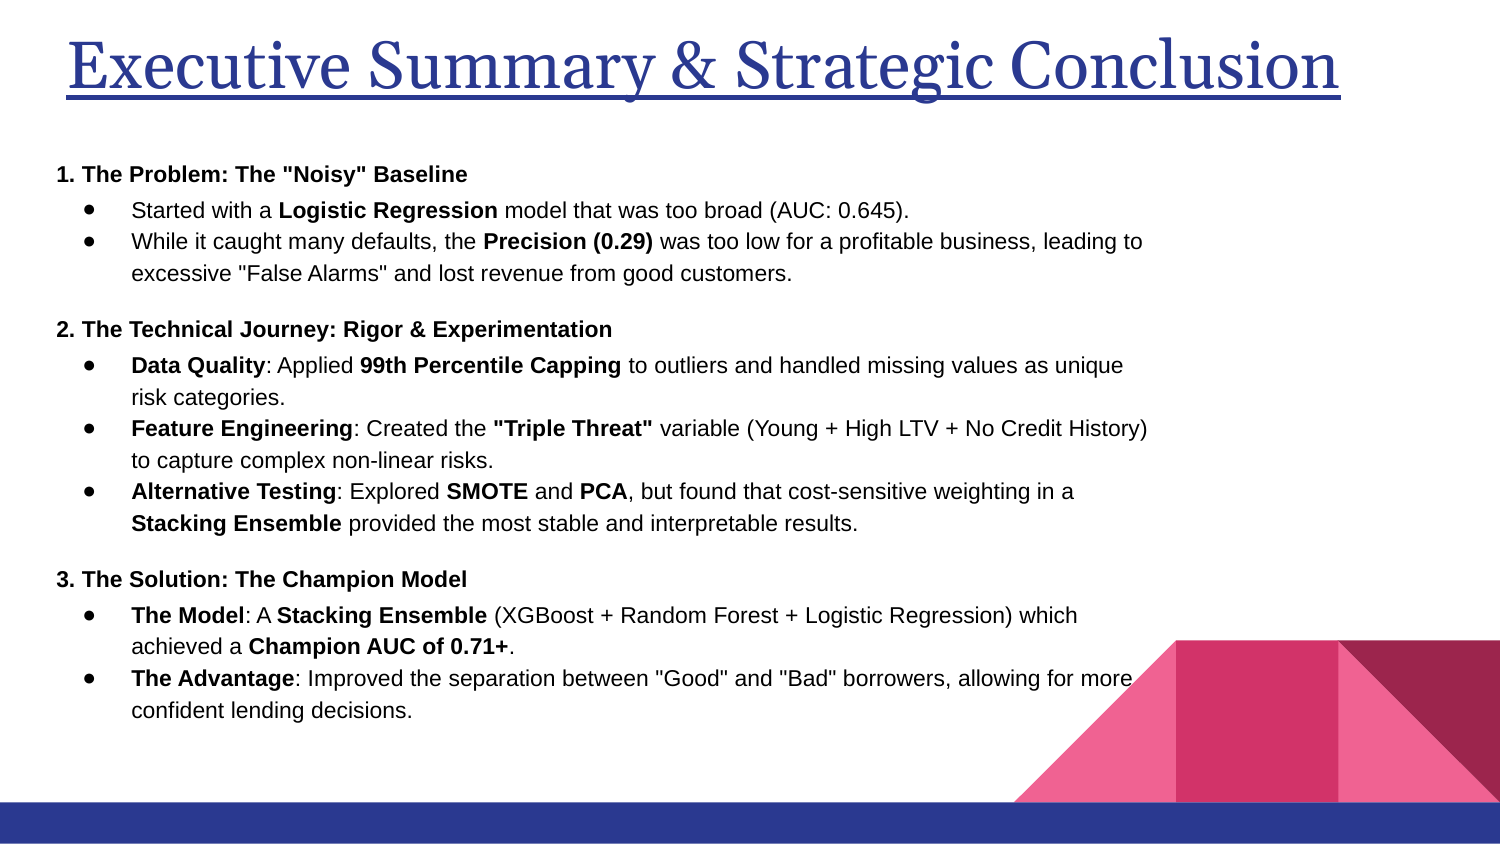

# Executive Summary & Strategic Conclusion
1. The Problem: The "Noisy" Baseline
Started with a Logistic Regression model that was too broad (AUC: 0.645).
While it caught many defaults, the Precision (0.29) was too low for a profitable business, leading to excessive "False Alarms" and lost revenue from good customers.
2. The Technical Journey: Rigor & Experimentation
Data Quality: Applied 99th Percentile Capping to outliers and handled missing values as unique risk categories.
Feature Engineering: Created the "Triple Threat" variable (Young + High LTV + No Credit History) to capture complex non-linear risks.
Alternative Testing: Explored SMOTE and PCA, but found that cost-sensitive weighting in a Stacking Ensemble provided the most stable and interpretable results.
3. The Solution: The Champion Model
The Model: A Stacking Ensemble (XGBoost + Random Forest + Logistic Regression) which achieved a Champion AUC of 0.71+.
The Advantage: Improved the separation between "Good" and "Bad" borrowers, allowing for more confident lending decisions.